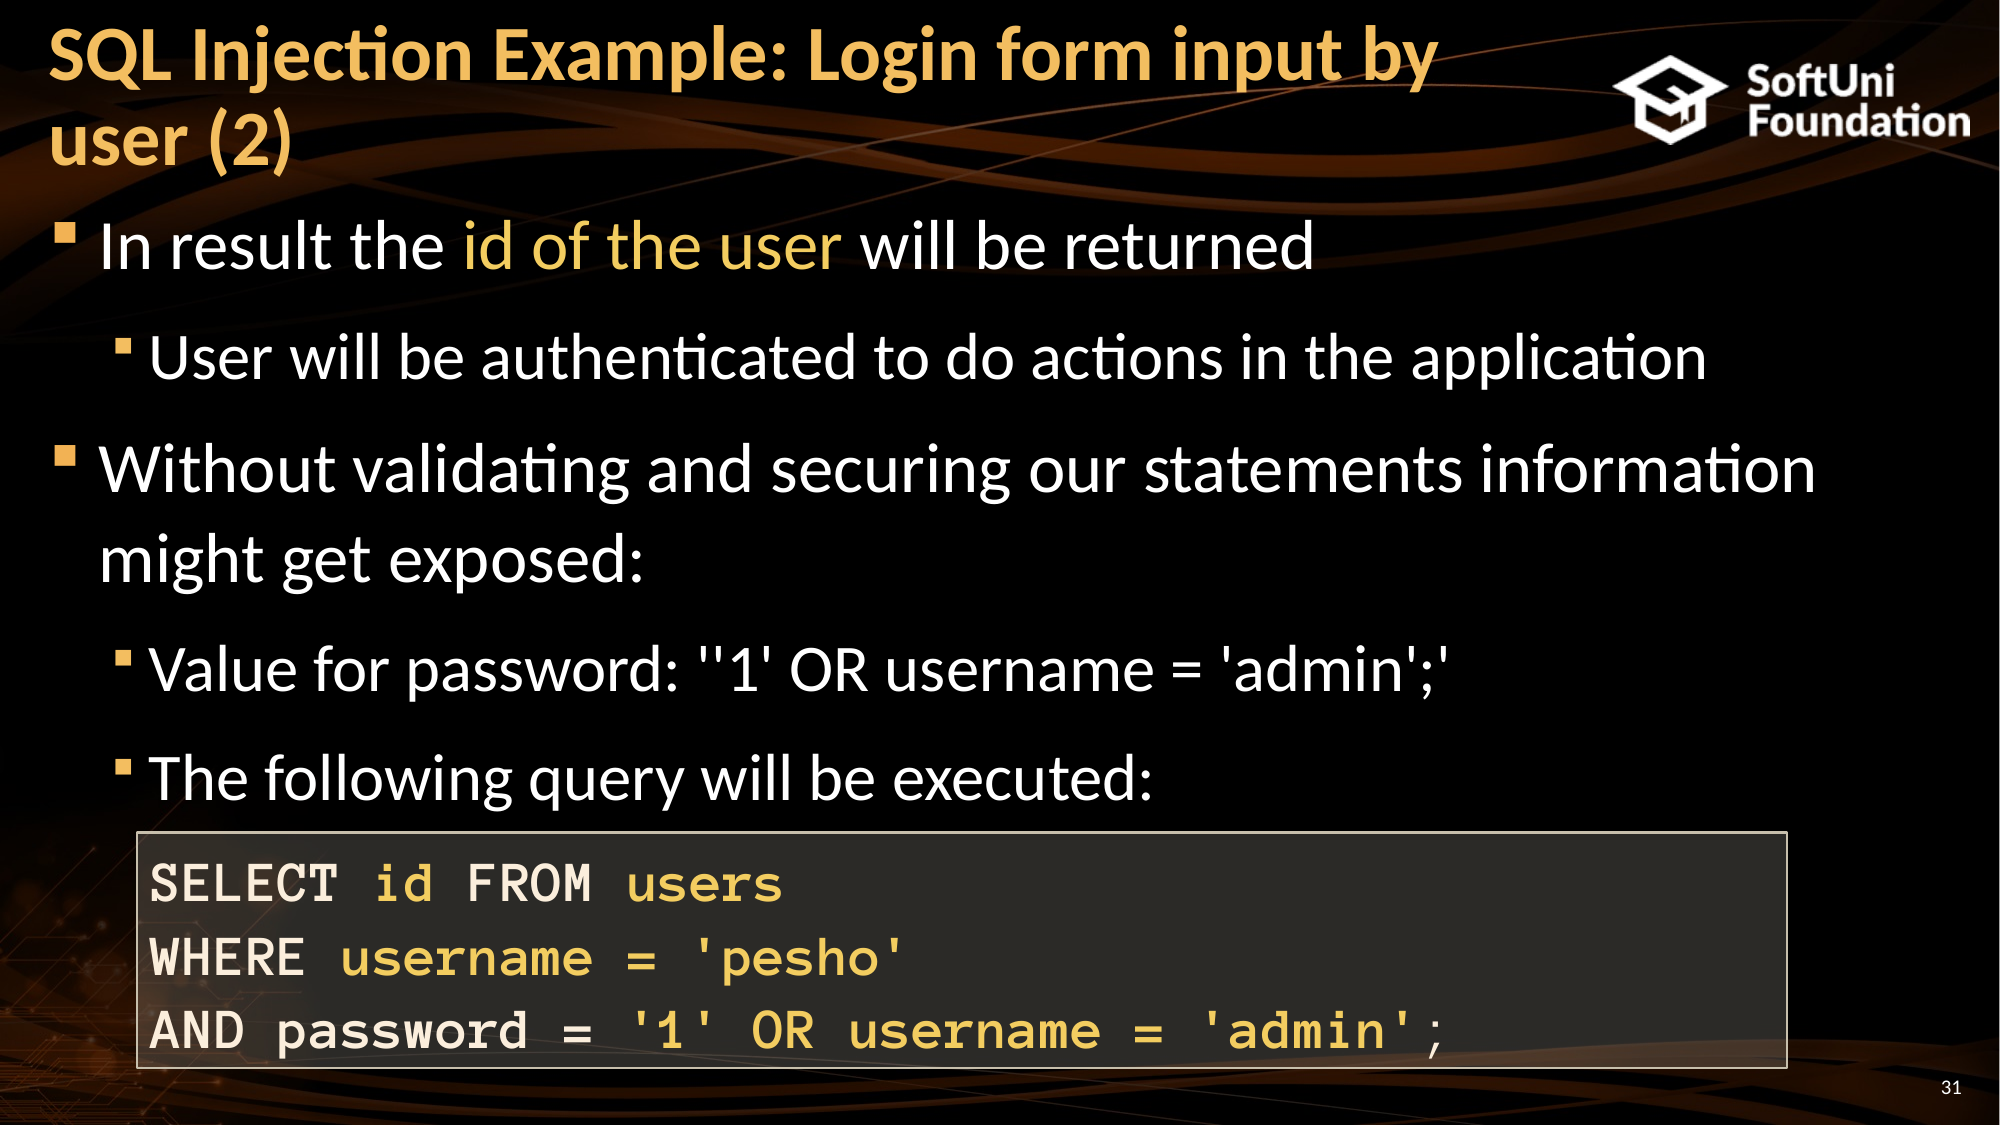

# SQL Injection Example: Login form input by user (2)
In result the id of the user will be returned
User will be authenticated to do actions in the application
Without validating and securing our statements information might get exposed:
Value for password: ''1' OR username = 'admin';'
The following query will be executed:

SELECT id FROM users
WHERE username = 'pesho'
AND password = '1' OR username = 'admin';
31